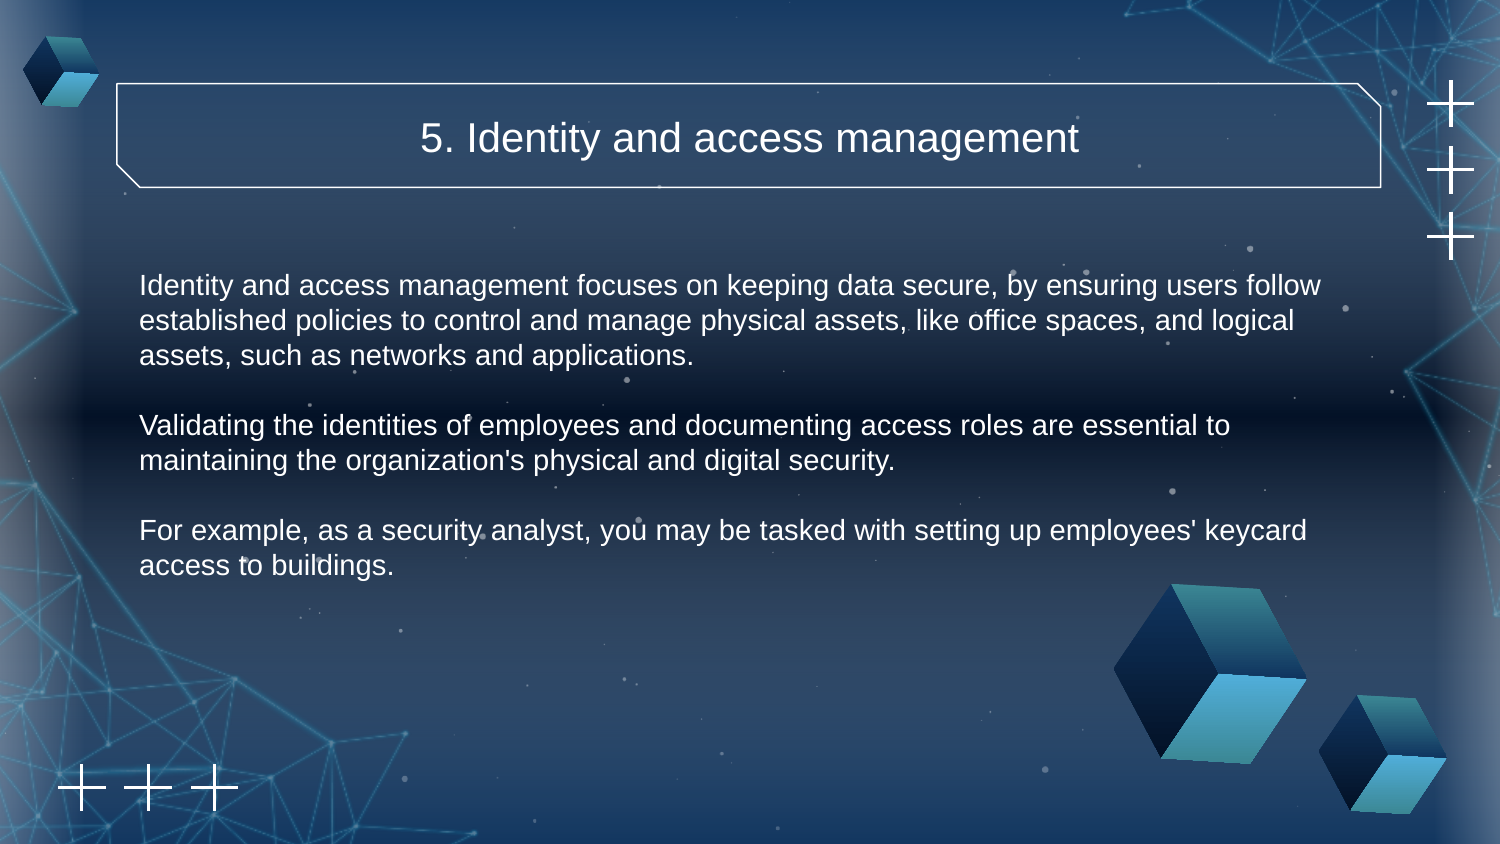

5. Identity and access management
Identity and access management focuses on keeping data secure, by ensuring users follow established policies to control and manage physical assets, like office spaces, and logical assets, such as networks and applications.

Validating the identities of employees and documenting access roles are essential to maintaining the organization's physical and digital security.

For example, as a security analyst, you may be tasked with setting up employees' keycard access to buildings.